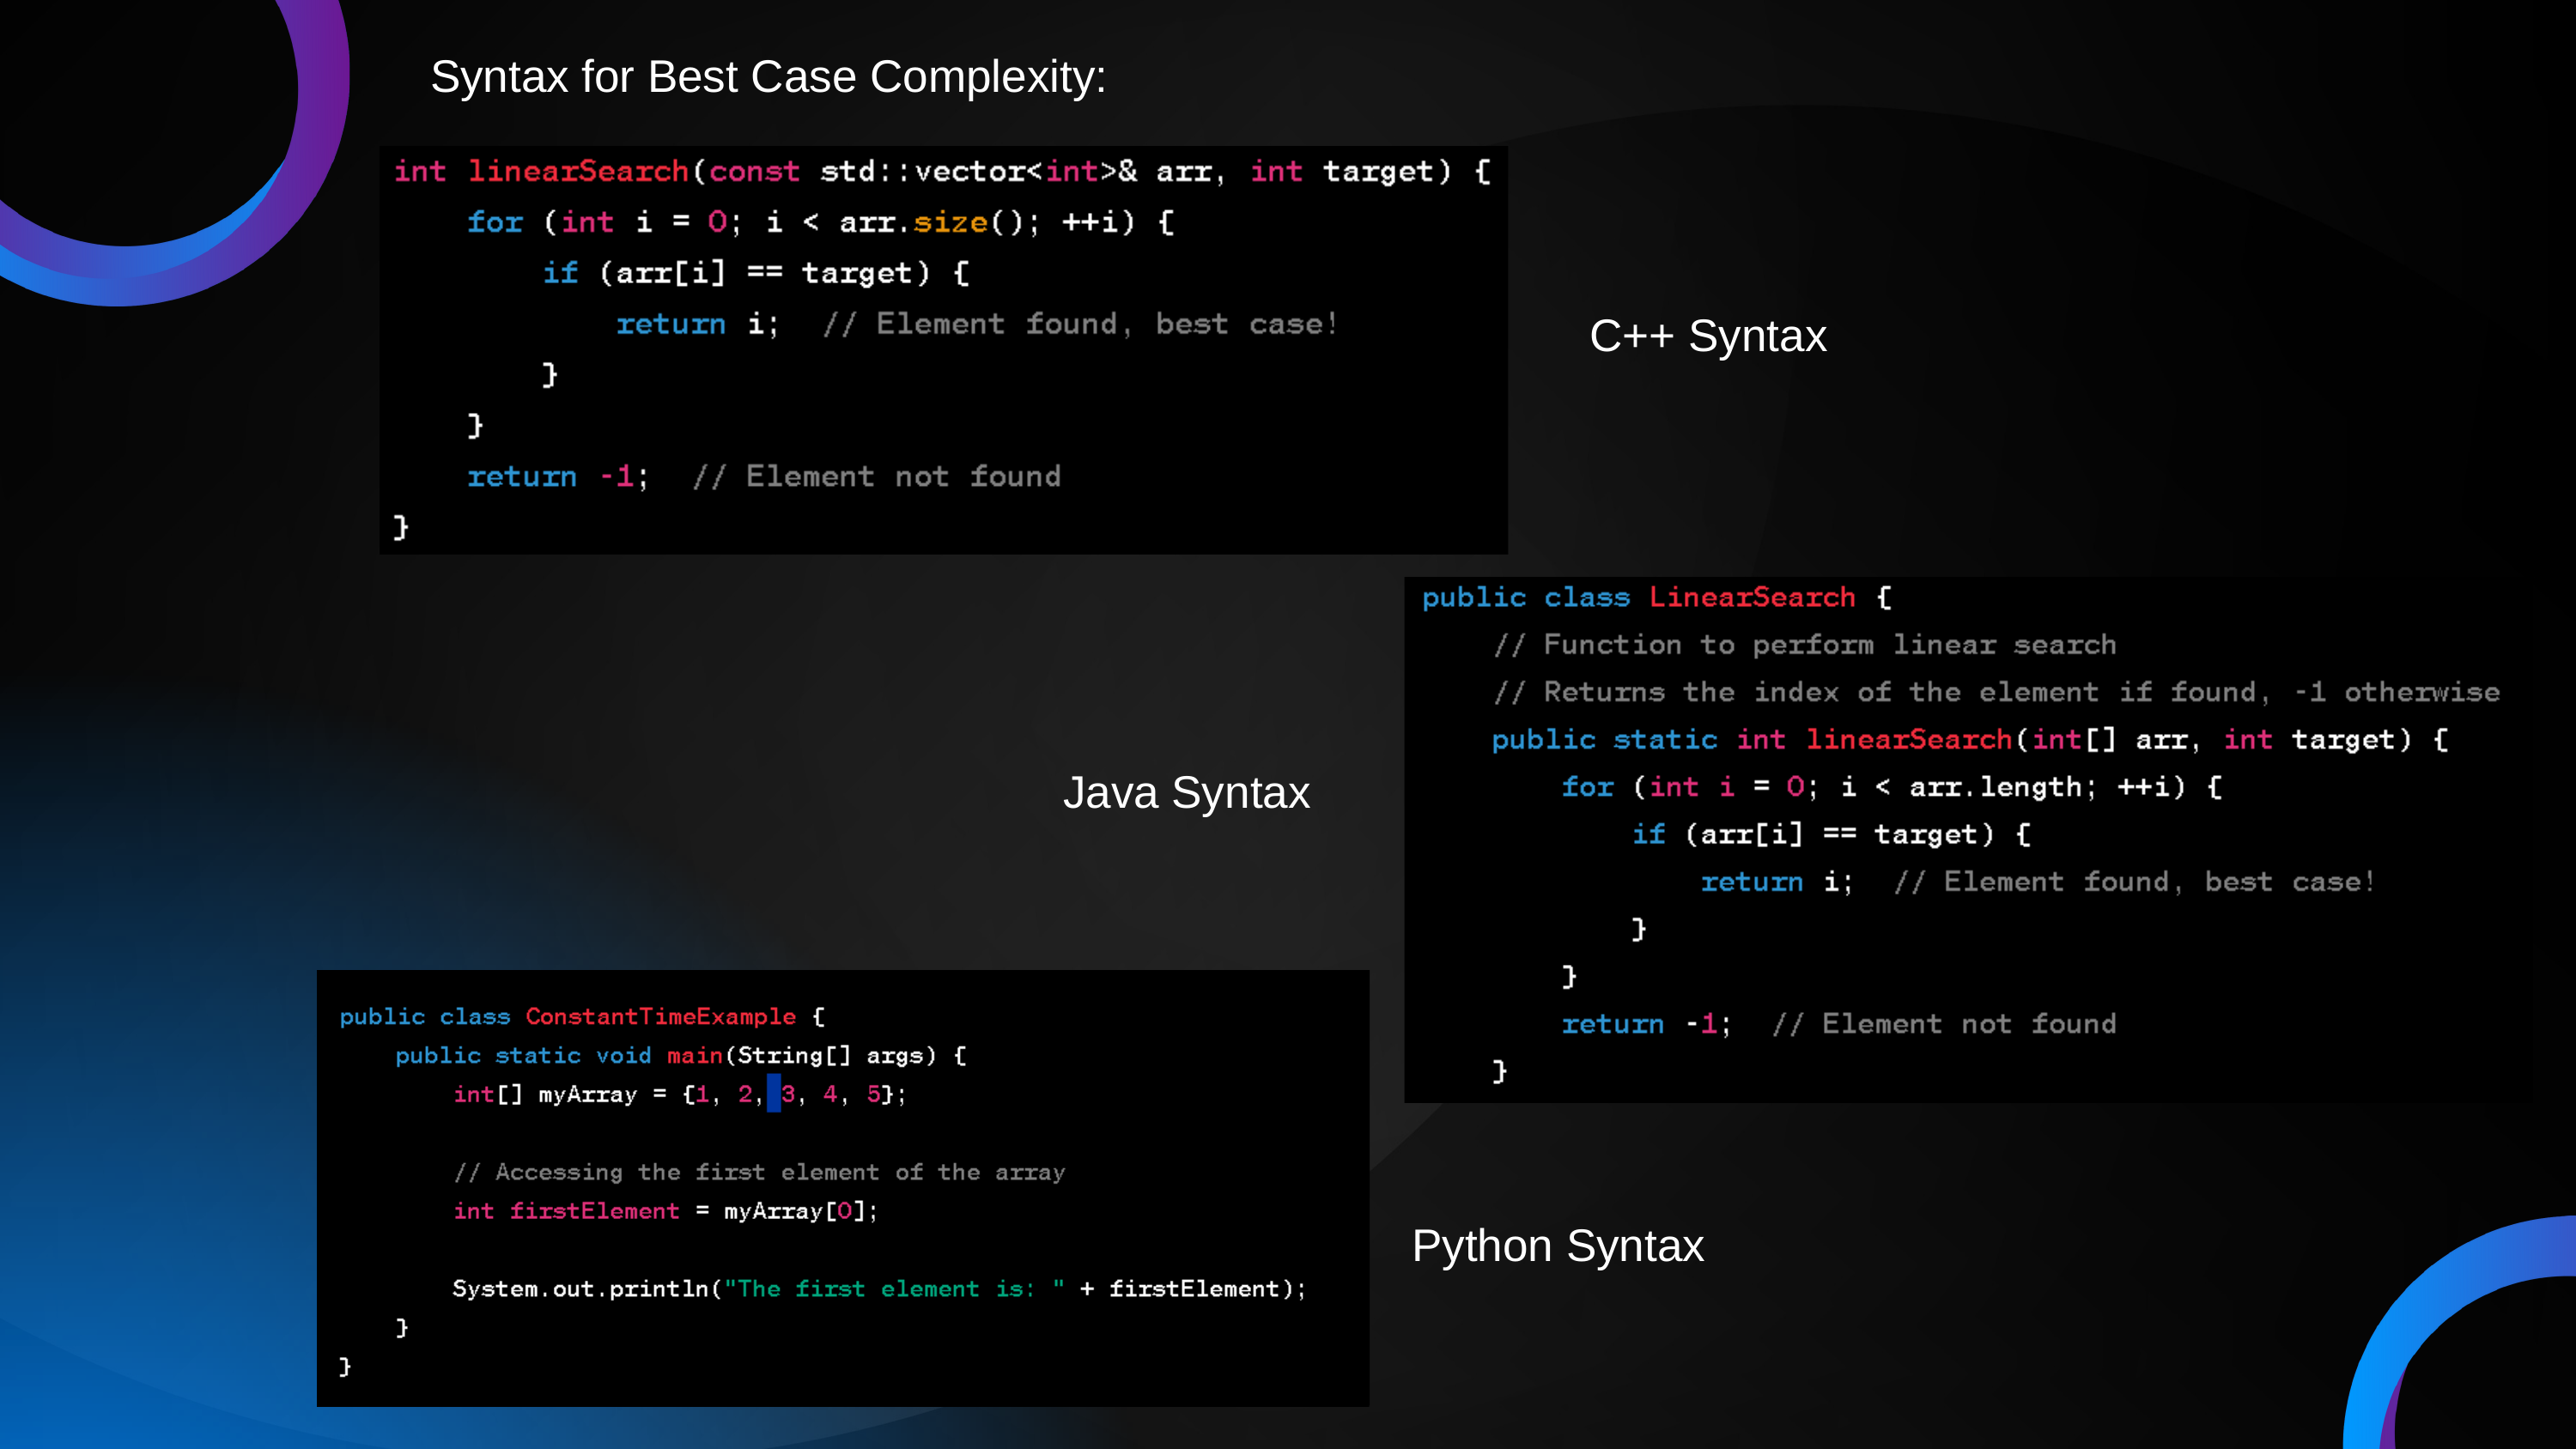

Syntax for Best Case Complexity:

C++ Syntax

Java Syntax

Python Syntax